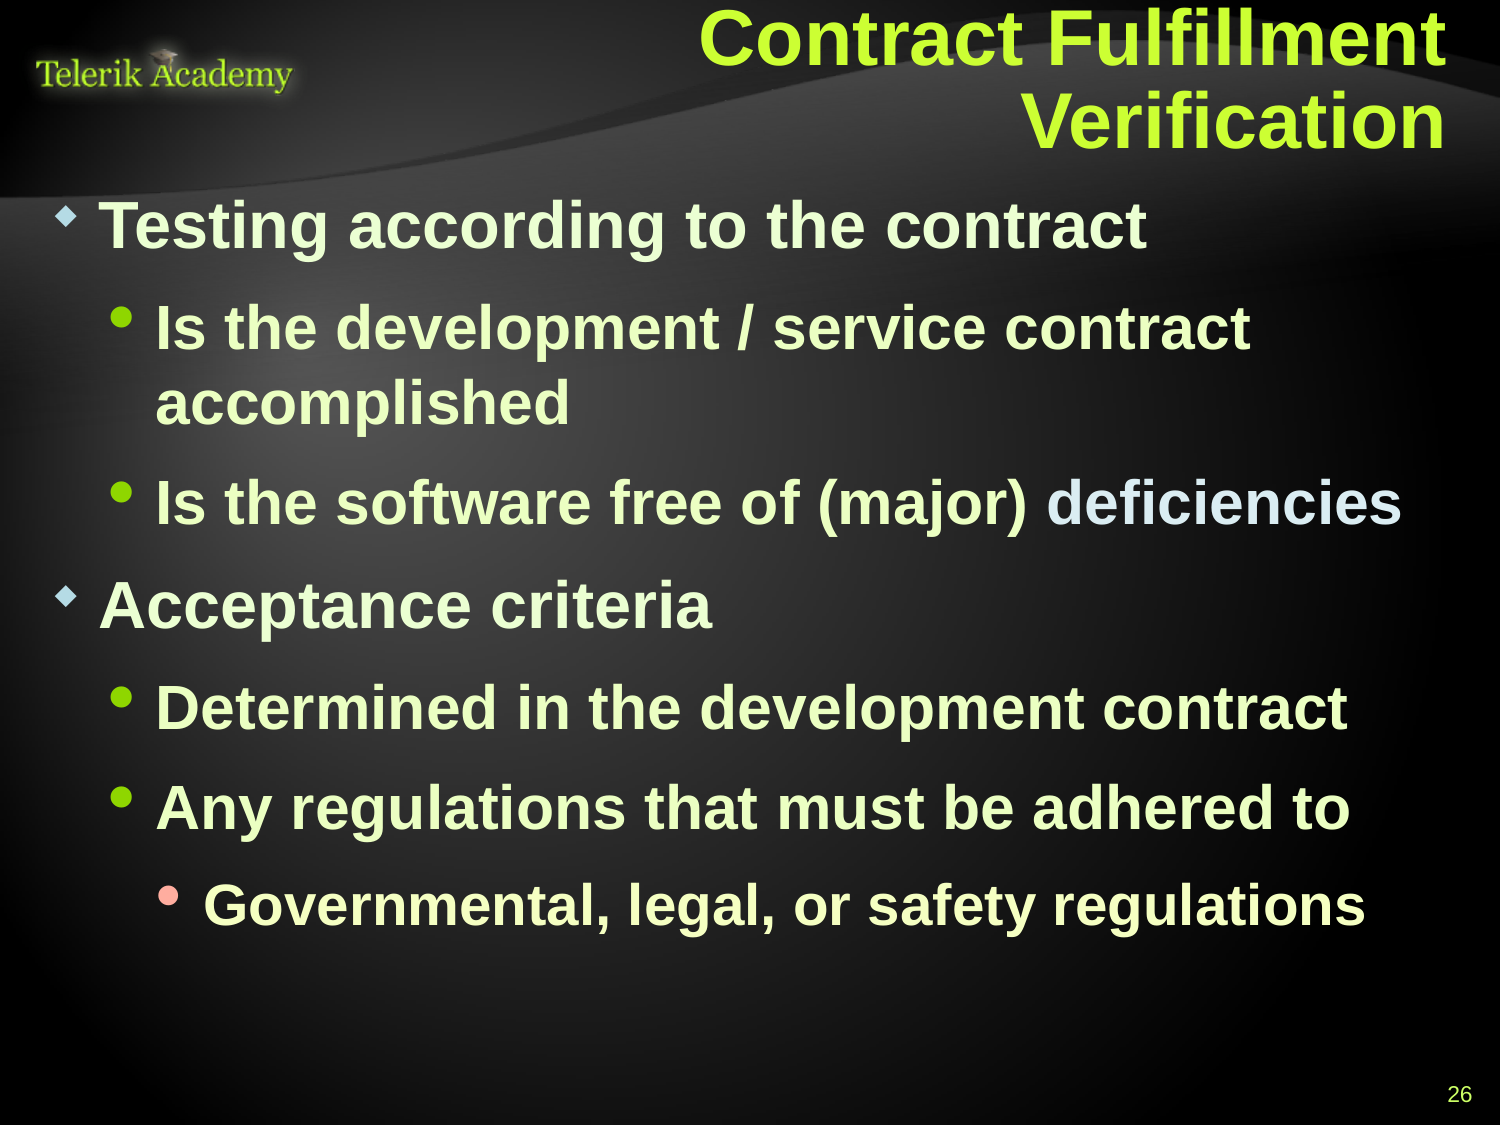

# Contract Fulfillment Verification
Testing according to the contract
Is the development / service contract accomplished
Is the software free of (major) deficiencies
Acceptance criteria
Determined in the development contract
Any regulations that must be adhered to
Governmental, legal, or safety regulations
26